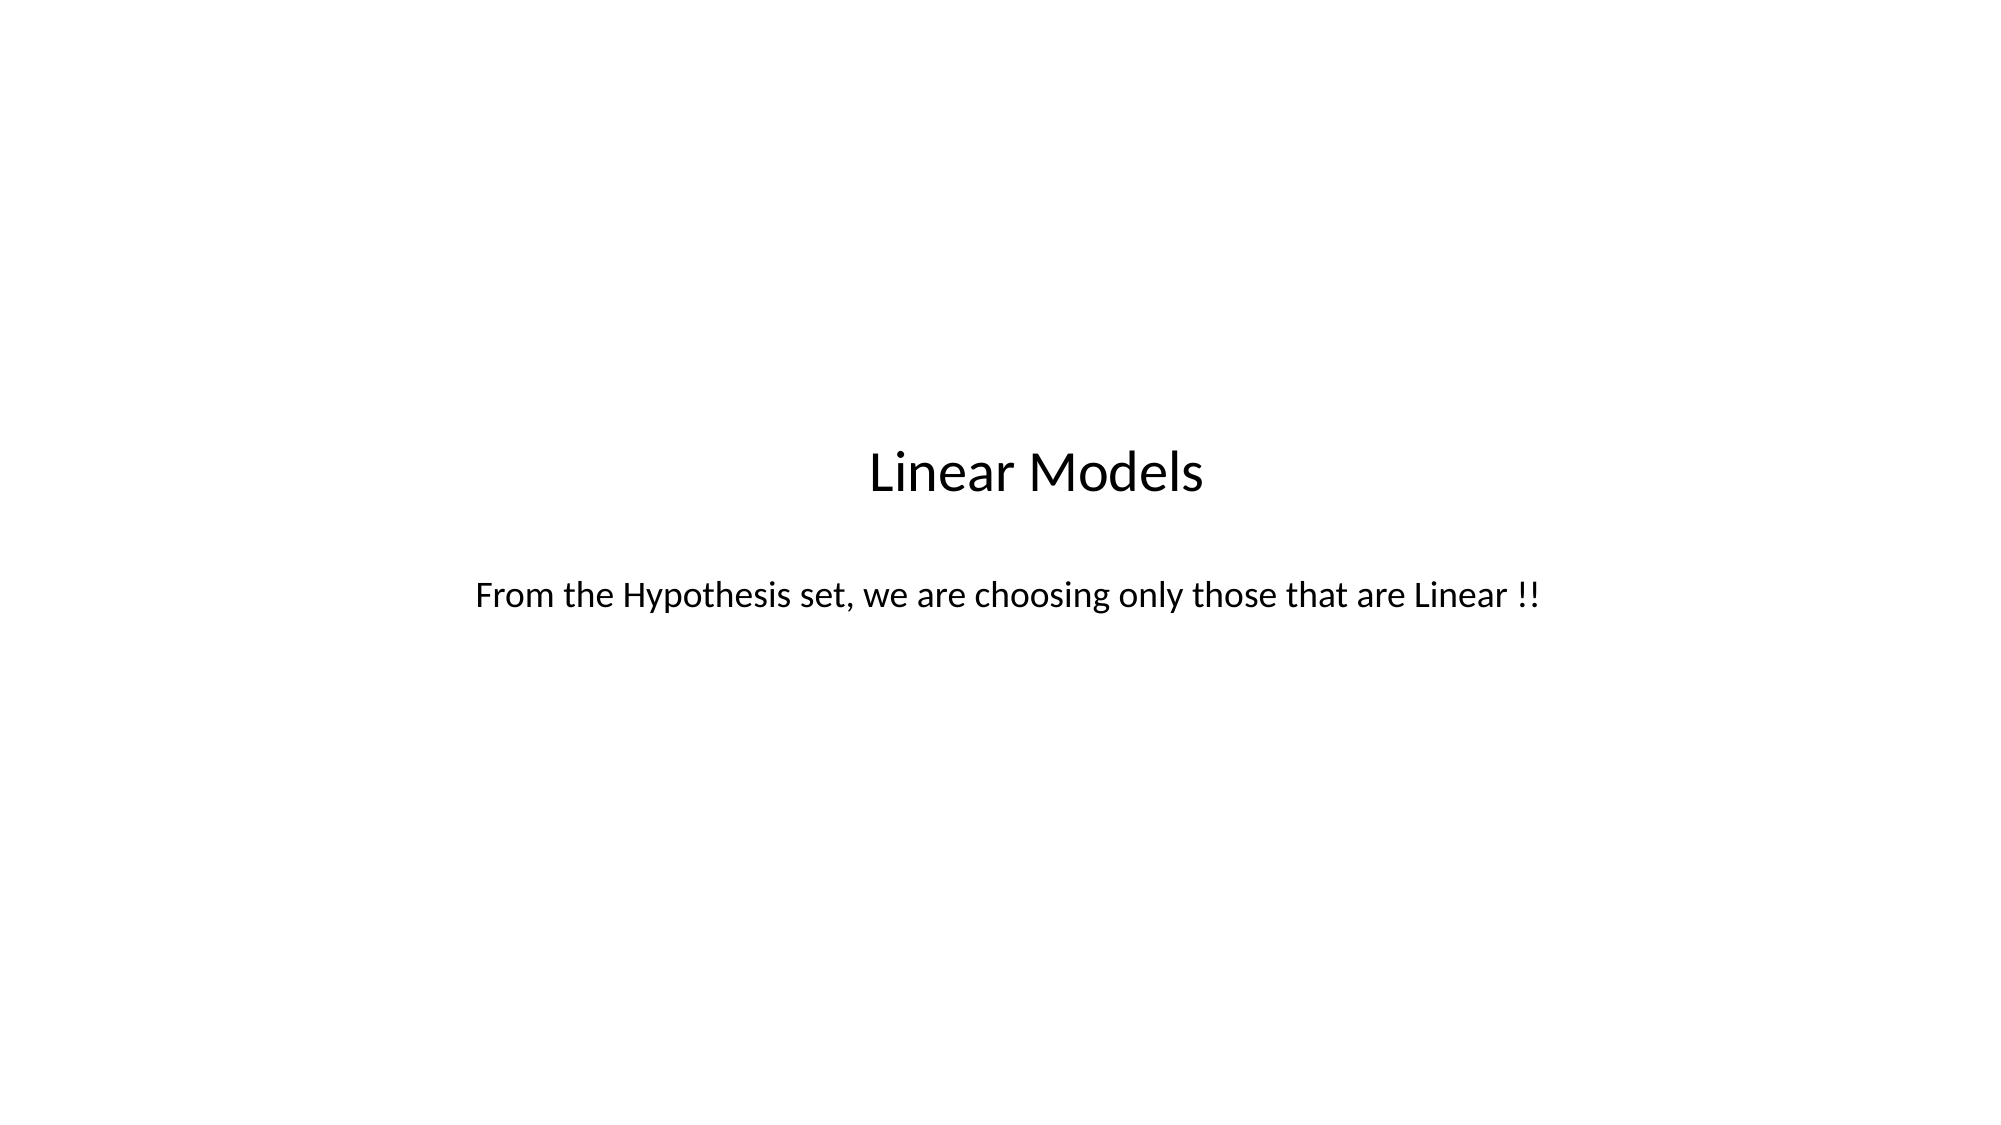

Linear Models
From the Hypothesis set, we are choosing only those that are Linear !!